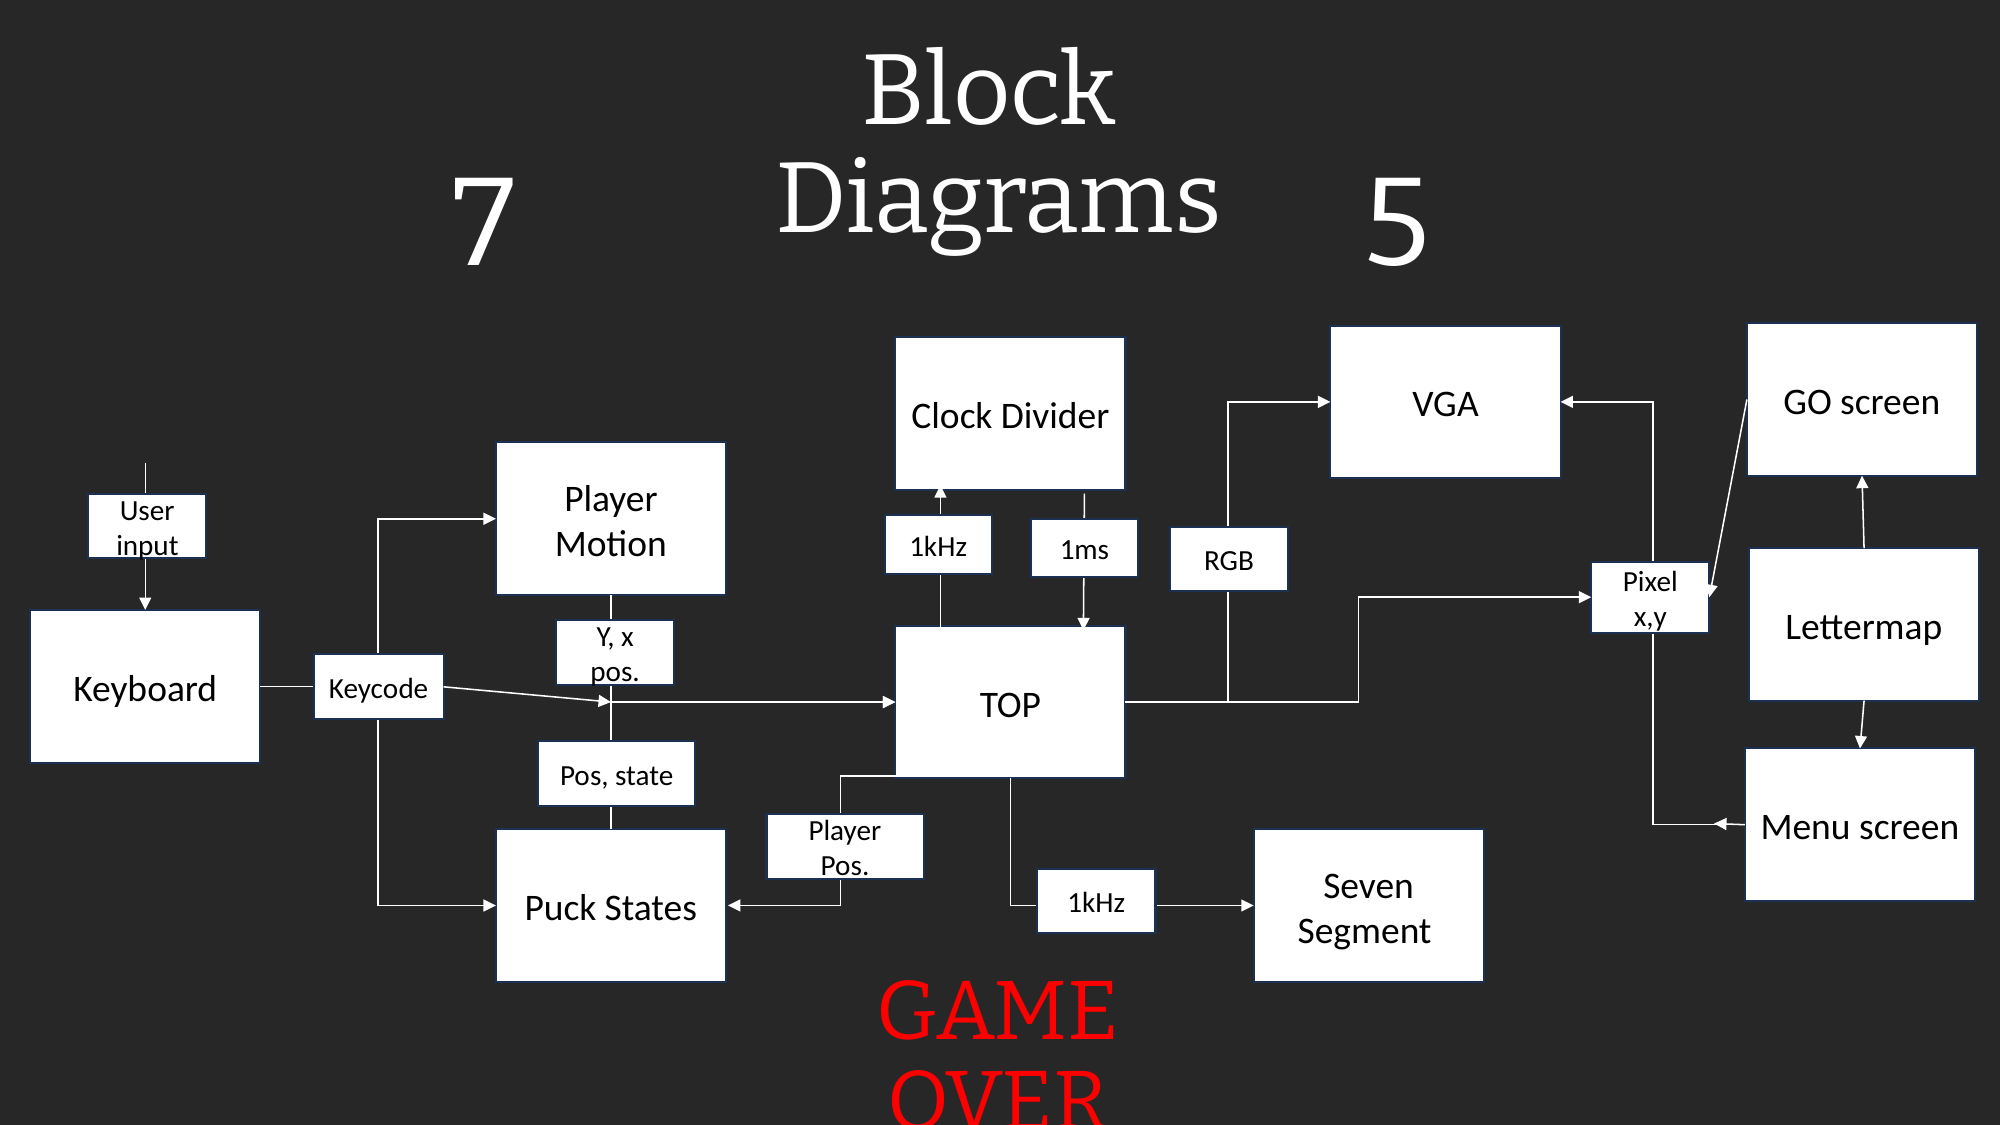

Block
Diagrams
7
5

GO screen
VGA
Clock Divider
Player Motion
User input
1kHz
1ms
RGB
Lettermap
Pixel x,y
Keyboard
Y, x pos.
TOP
Keycode
Pos, state
Menu screen
# GAME OVER
Player Pos.
Puck States
Seven Segment
1kHz